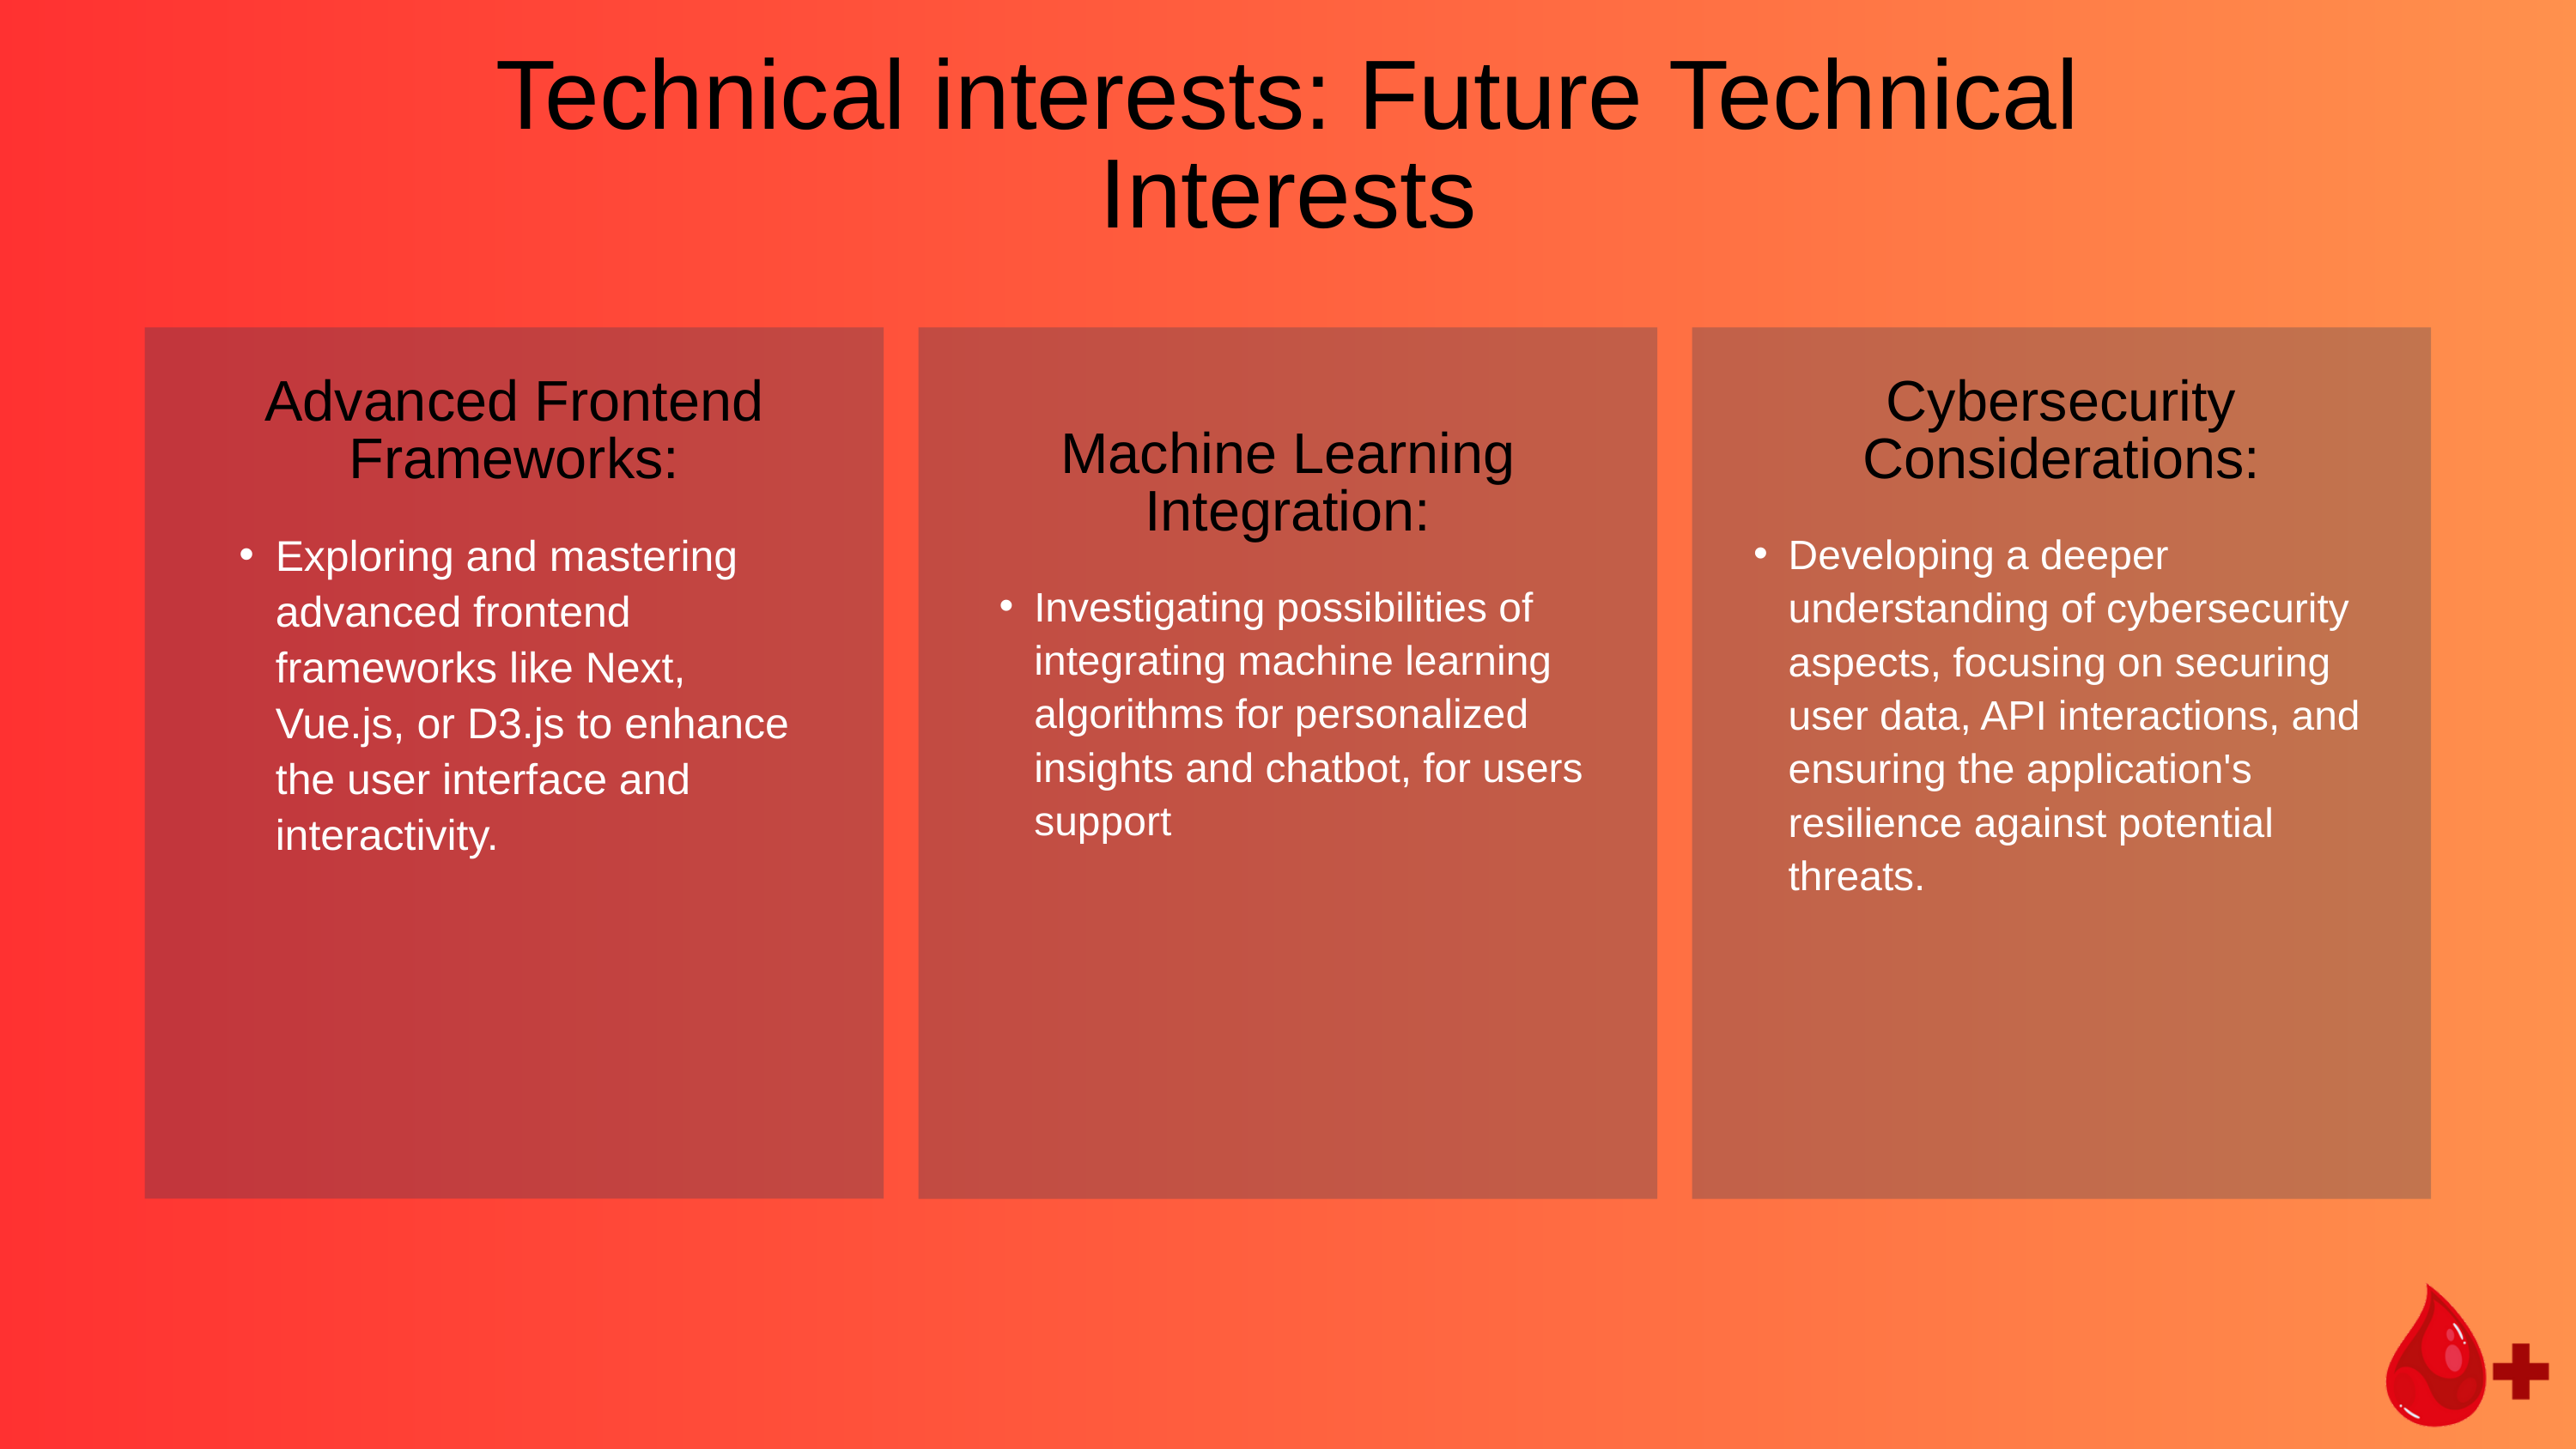

Technical interests: Future Technical Interests

Advanced Frontend Frameworks:
Exploring and mastering advanced frontend frameworks like Next,  Vue.js, or D3.js to enhance the user interface and interactivity.

Cybersecurity Considerations:
Developing a deeper understanding of cybersecurity aspects, focusing on securing user data, API interactions, and ensuring the application's resilience against potential threats.
Machine Learning Integration:
Investigating possibilities of integrating machine learning algorithms for personalized insights and chatbot, for users support